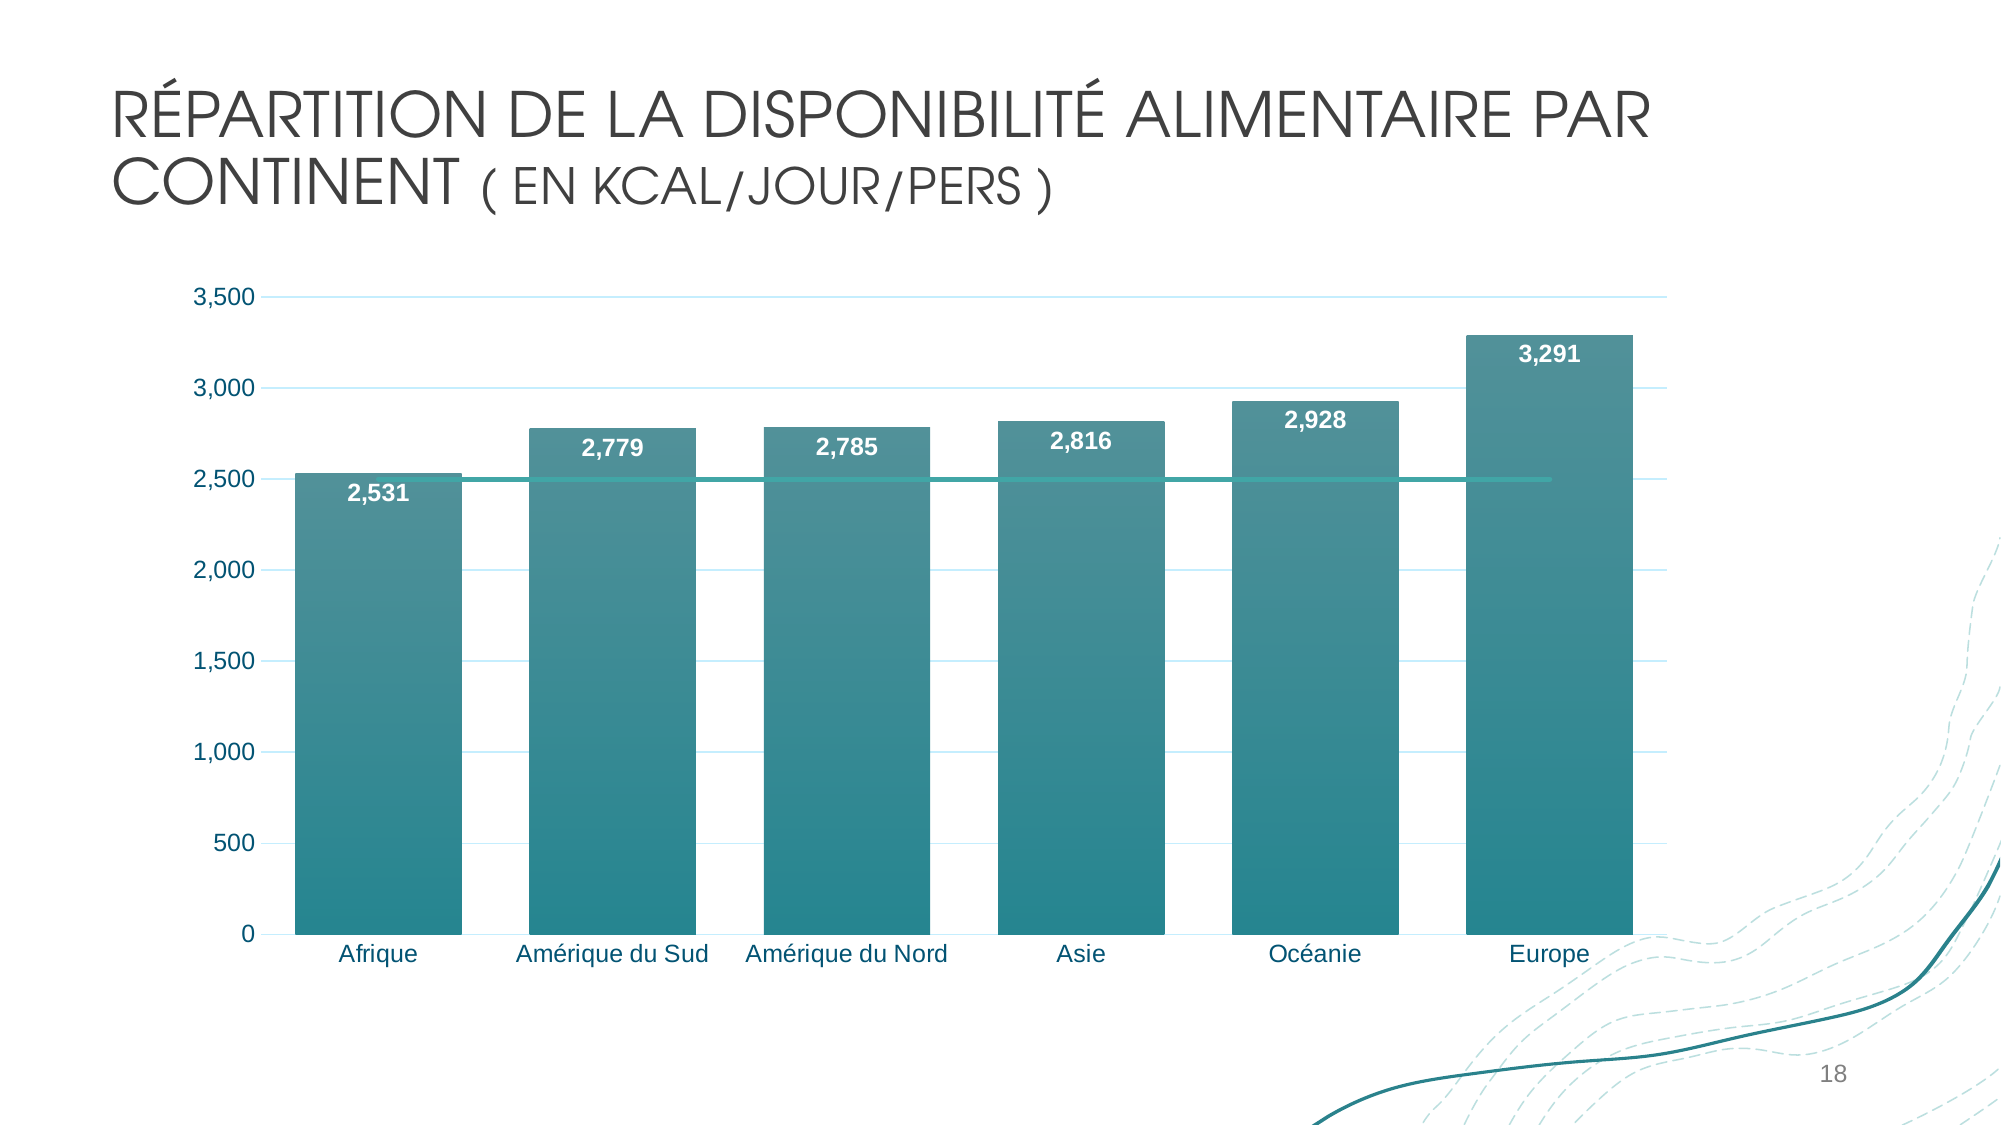

# Répartition de la disponibilité alimentaire par continent ( en kcal/jour/pers )

### Chart

| Category | Moyenne de Disponibilité alimentaire (Kcal/personne/jour) | Minumun de Kcal/Pers/Jour |
|---|---|---|
| Afrique | 2530.511111111111 | 2500.0 |
| Amérique du Sud | 2778.6666666666665 | 2500.0 |
| Amérique du Nord | 2785.0416666666665 | 2500.0 |
| Asie | 2815.5555555555557 | 2500.0 |
| Océanie | 2927.6666666666665 | 2500.0 |
| Europe | 3290.641025641026 | 2500.0 |
18